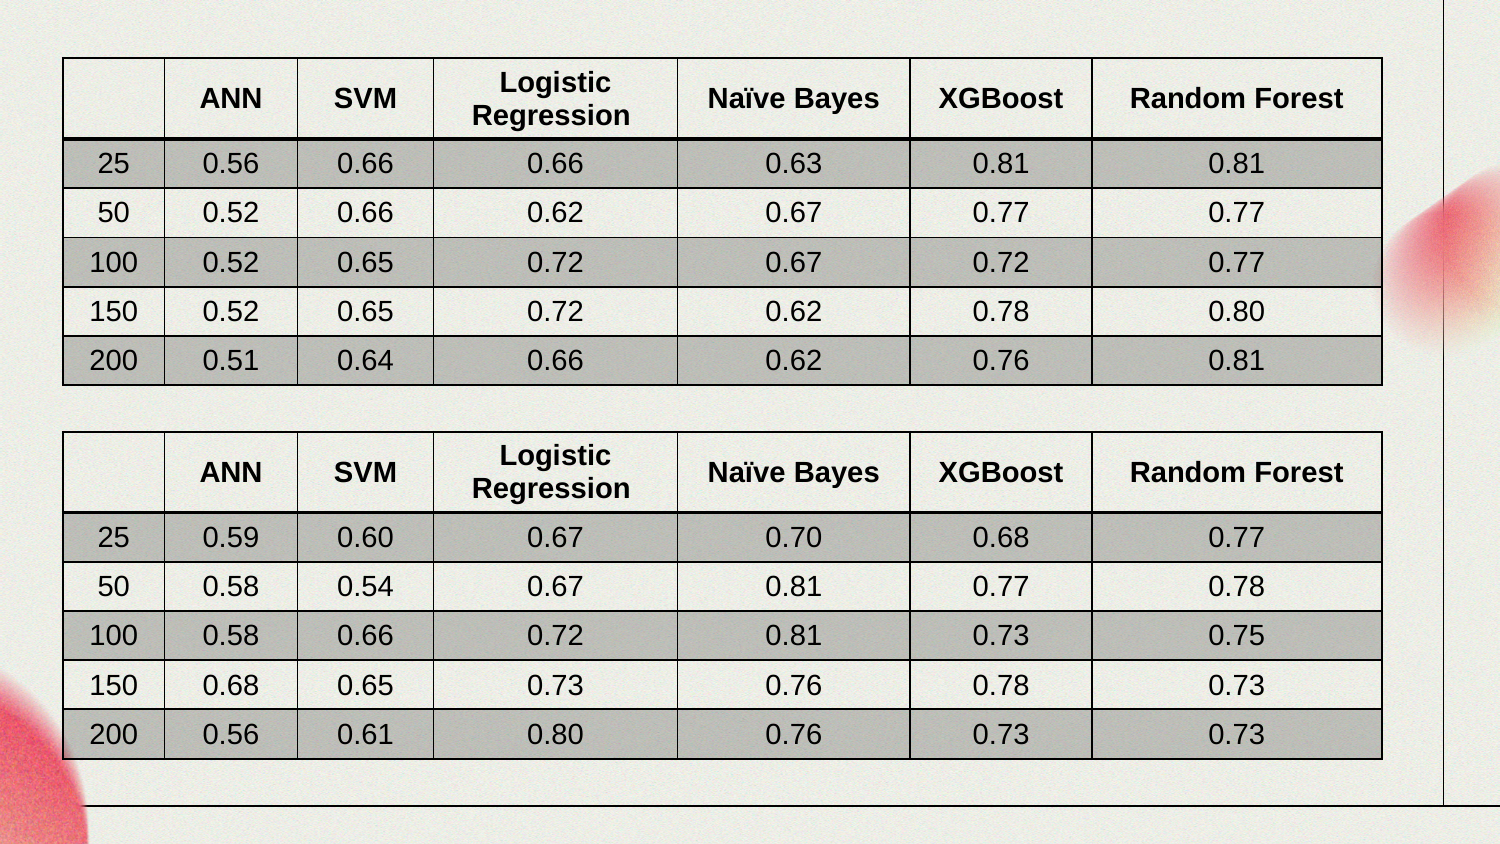

|  | ANN | SVM | Logistic Regression | Naïve Bayes | XGBoost | Random Forest |
| --- | --- | --- | --- | --- | --- | --- |
| 25 | 0.56 | 0.66 | 0.66 | 0.63 | 0.81 | 0.81 |
| 50 | 0.52 | 0.66 | 0.62 | 0.67 | 0.77 | 0.77 |
| 100 | 0.52 | 0.65 | 0.72 | 0.67 | 0.72 | 0.77 |
| 150 | 0.52 | 0.65 | 0.72 | 0.62 | 0.78 | 0.80 |
| 200 | 0.51 | 0.64 | 0.66 | 0.62 | 0.76 | 0.81 |
|  | ANN | SVM | Logistic Regression | Naïve Bayes | XGBoost | Random Forest |
| --- | --- | --- | --- | --- | --- | --- |
| 25 | 0.59 | 0.60 | 0.67 | 0.70 | 0.68 | 0.77 |
| 50 | 0.58 | 0.54 | 0.67 | 0.81 | 0.77 | 0.78 |
| 100 | 0.58 | 0.66 | 0.72 | 0.81 | 0.73 | 0.75 |
| 150 | 0.68 | 0.65 | 0.73 | 0.76 | 0.78 | 0.73 |
| 200 | 0.56 | 0.61 | 0.80 | 0.76 | 0.73 | 0.73 |